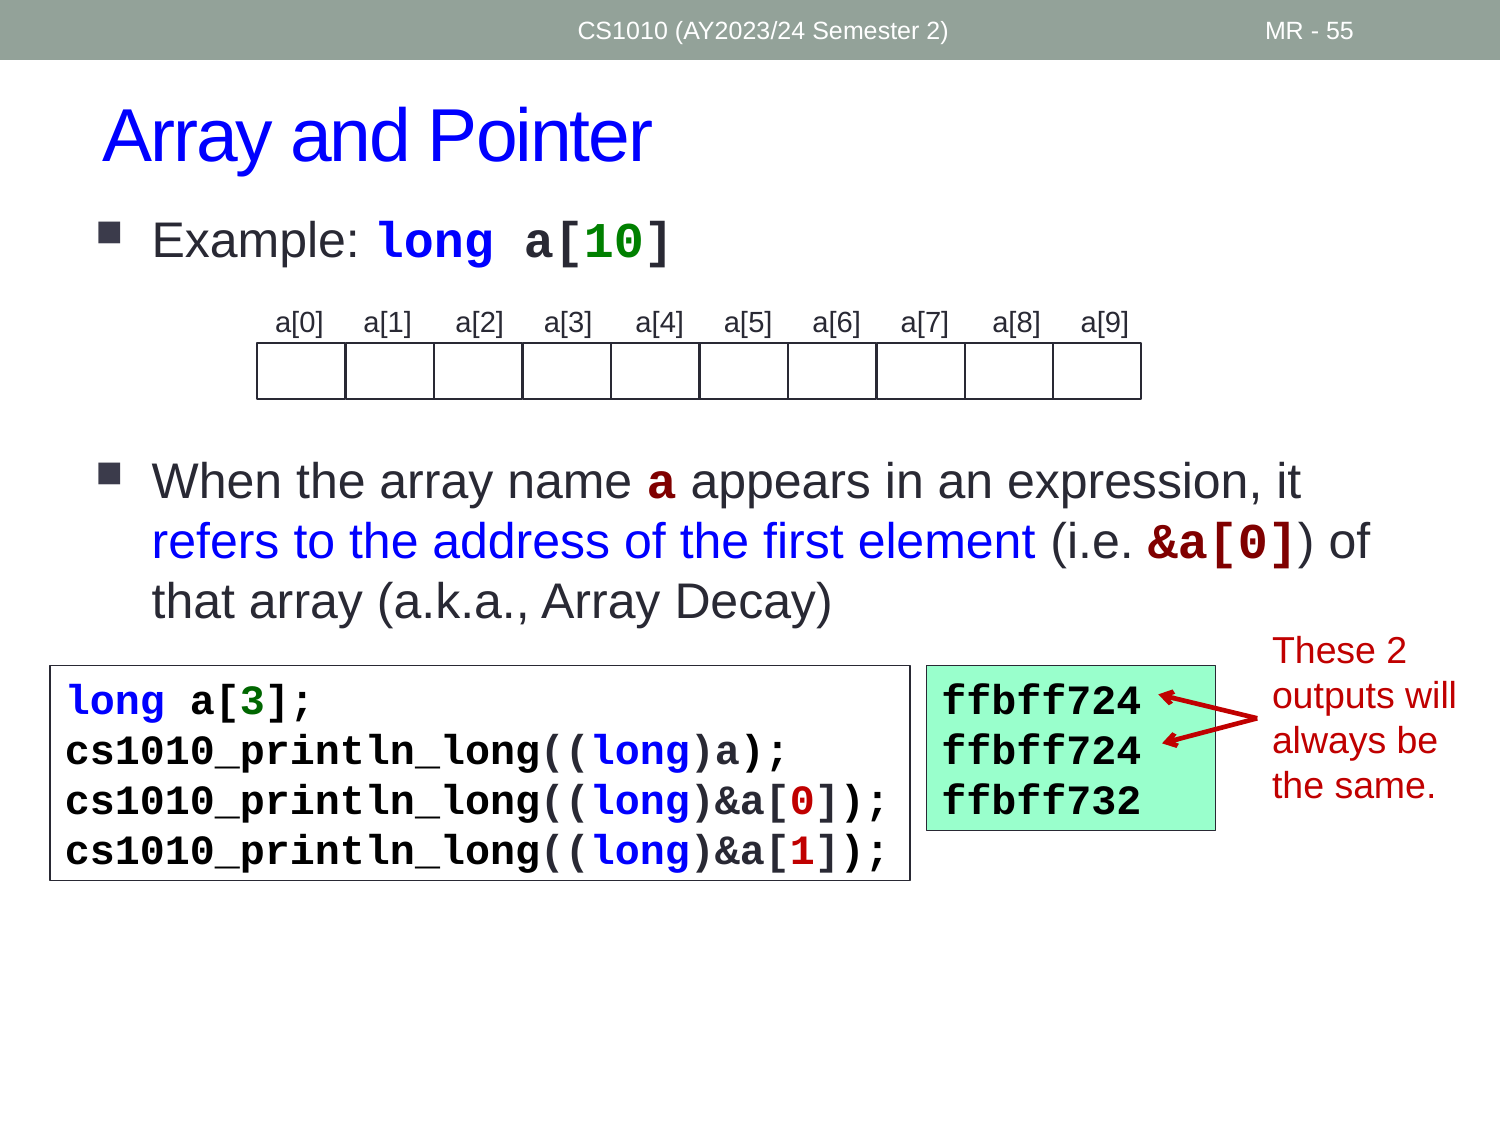

CS1010 (AY2023/24 Semester 2)
MR - 55
# Array and Pointer
Example: long a[10]
a[0]
a[1]
a[2]
a[3]
a[4]
a[5]
a[6]
a[7]
a[8]
a[9]

When the array name a appears in an expression, it refers to the address of the first element (i.e. &a[0]) of that array (a.k.a., Array Decay)
These 2 outputs will always be the same.
long a[3];
cs1010_println_long((long)a);
cs1010_println_long((long)&a[0]);
cs1010_println_long((long)&a[1]);
ffbff724
ffbff724
ffbff732